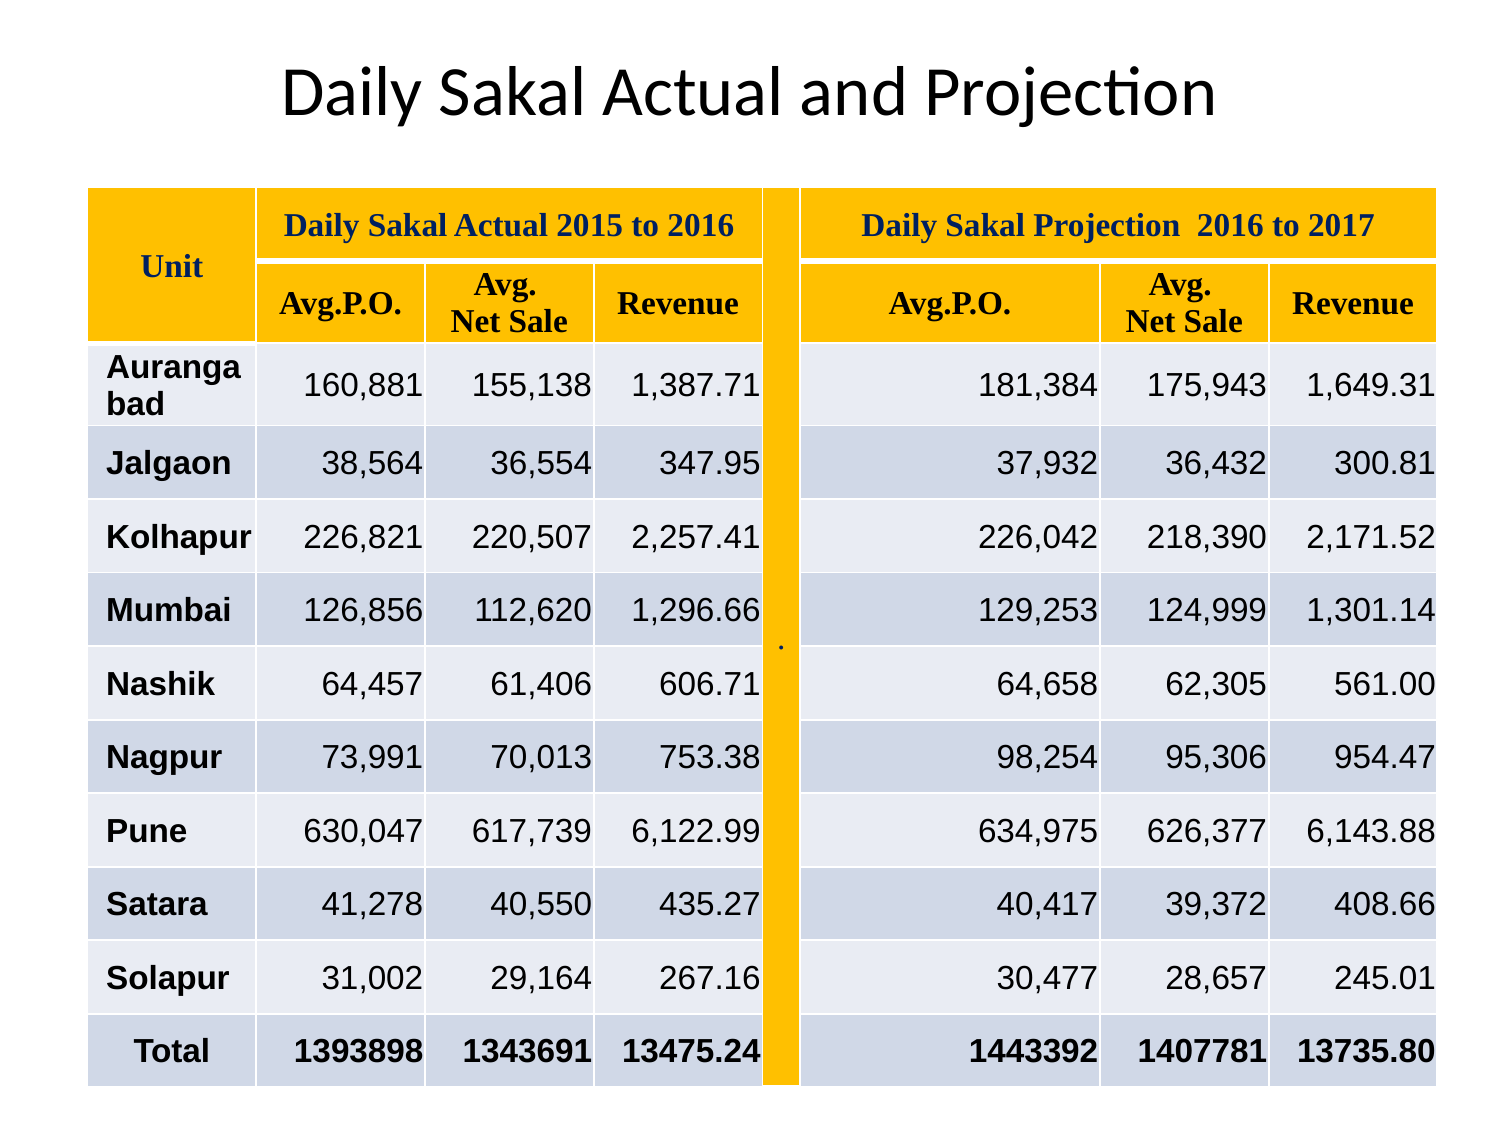

# Daily Sakal Actual and Projection
| Unit | Daily Sakal Actual 2015 to 2016 |  |  | . | Daily Sakal Projection 2016 to 2017 |  |  |
| --- | --- | --- | --- | --- | --- | --- | --- |
|  | Avg.P.O. | Avg. Net Sale | Revenue |  | Avg.P.O. | Avg. Net Sale | Revenue |
| Aurangabad | 160,881 | 155,138 | 1,387.71 |  | 181,384 | 175,943 | 1,649.31 |
| Jalgaon | 38,564 | 36,554 | 347.95 |  | 37,932 | 36,432 | 300.81 |
| Kolhapur | 226,821 | 220,507 | 2,257.41 |  | 226,042 | 218,390 | 2,171.52 |
| Mumbai | 126,856 | 112,620 | 1,296.66 |  | 129,253 | 124,999 | 1,301.14 |
| Nashik | 64,457 | 61,406 | 606.71 |  | 64,658 | 62,305 | 561.00 |
| Nagpur | 73,991 | 70,013 | 753.38 |  | 98,254 | 95,306 | 954.47 |
| Pune | 630,047 | 617,739 | 6,122.99 |  | 634,975 | 626,377 | 6,143.88 |
| Satara | 41,278 | 40,550 | 435.27 |  | 40,417 | 39,372 | 408.66 |
| Solapur | 31,002 | 29,164 | 267.16 |  | 30,477 | 28,657 | 245.01 |
| Total | 1393898 | 1343691 | 13475.24 |  | 1443392 | 1407781 | 13735.80 |